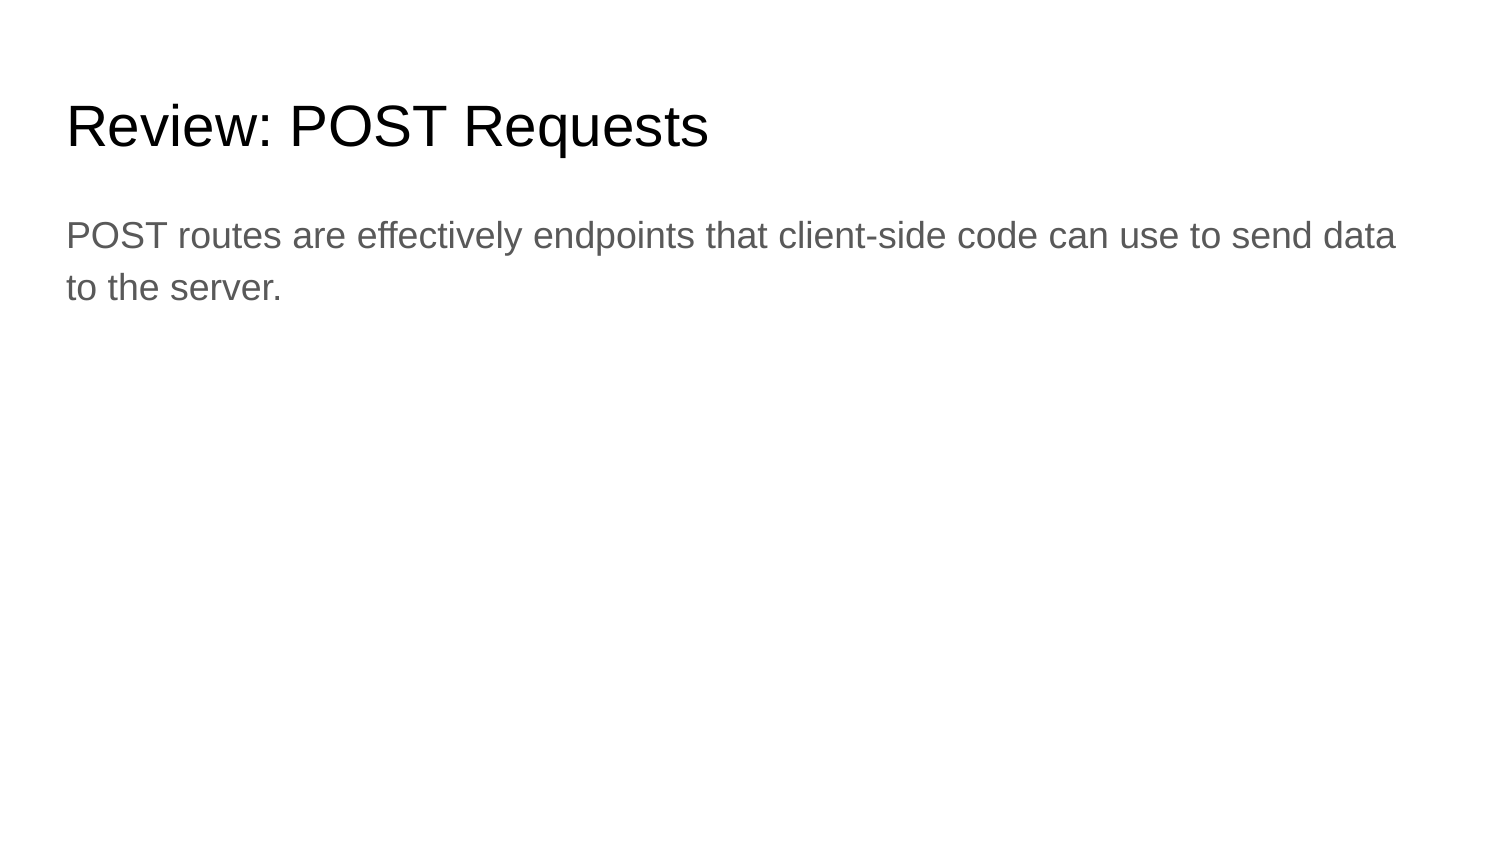

# Review: POST Requests
POST routes are effectively endpoints that client-side code can use to send data to the server.